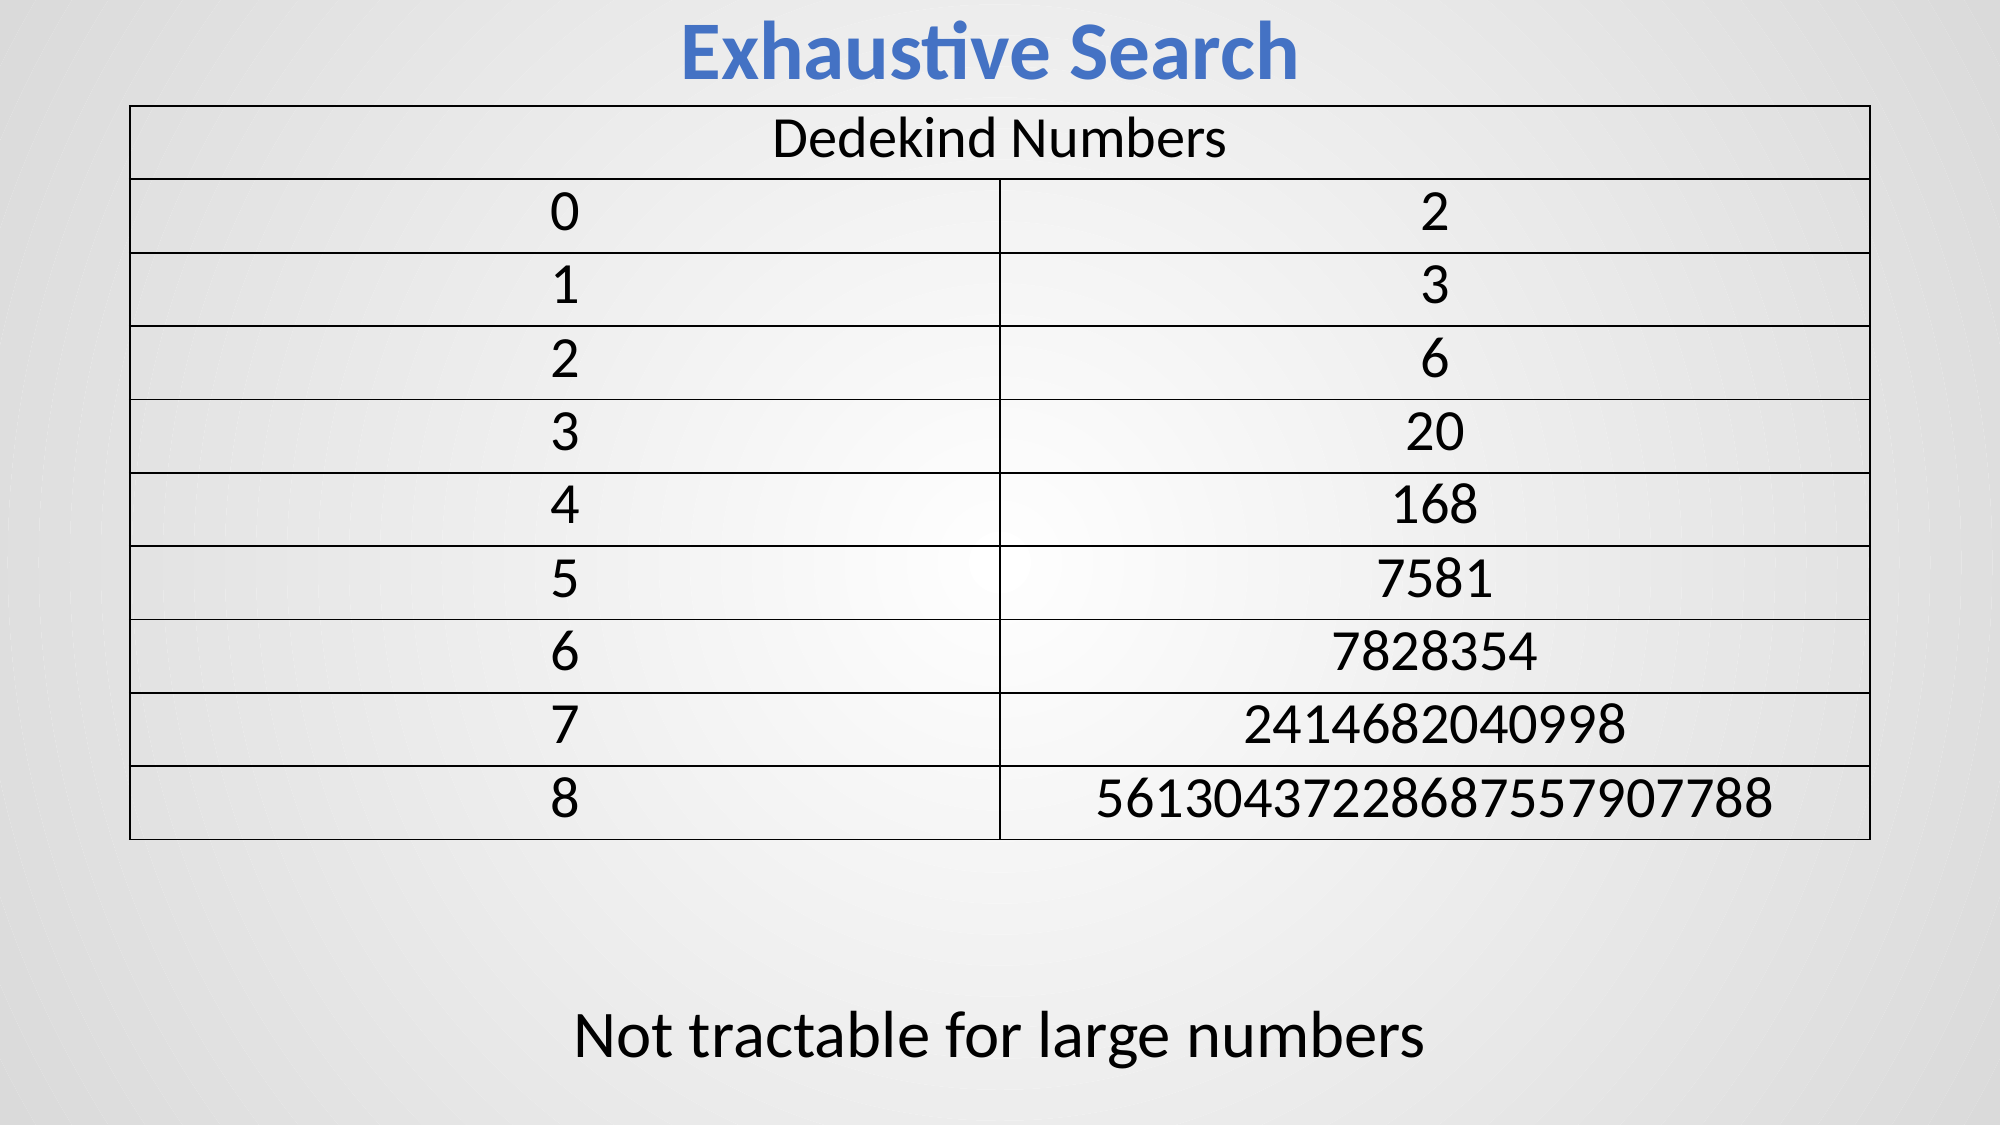

# Exhaustive Search
| Dedekind Numbers |  |
| --- | --- |
| 0 | 2 |
| 1 | 3 |
| 2 | 6 |
| 3 | 20 |
| 4 | 168 |
| 5 | 7581 |
| 6 | 7828354 |
| 7 | 2414682040998 |
| 8 | 56130437228687557907788 |
Not tractable for large numbers